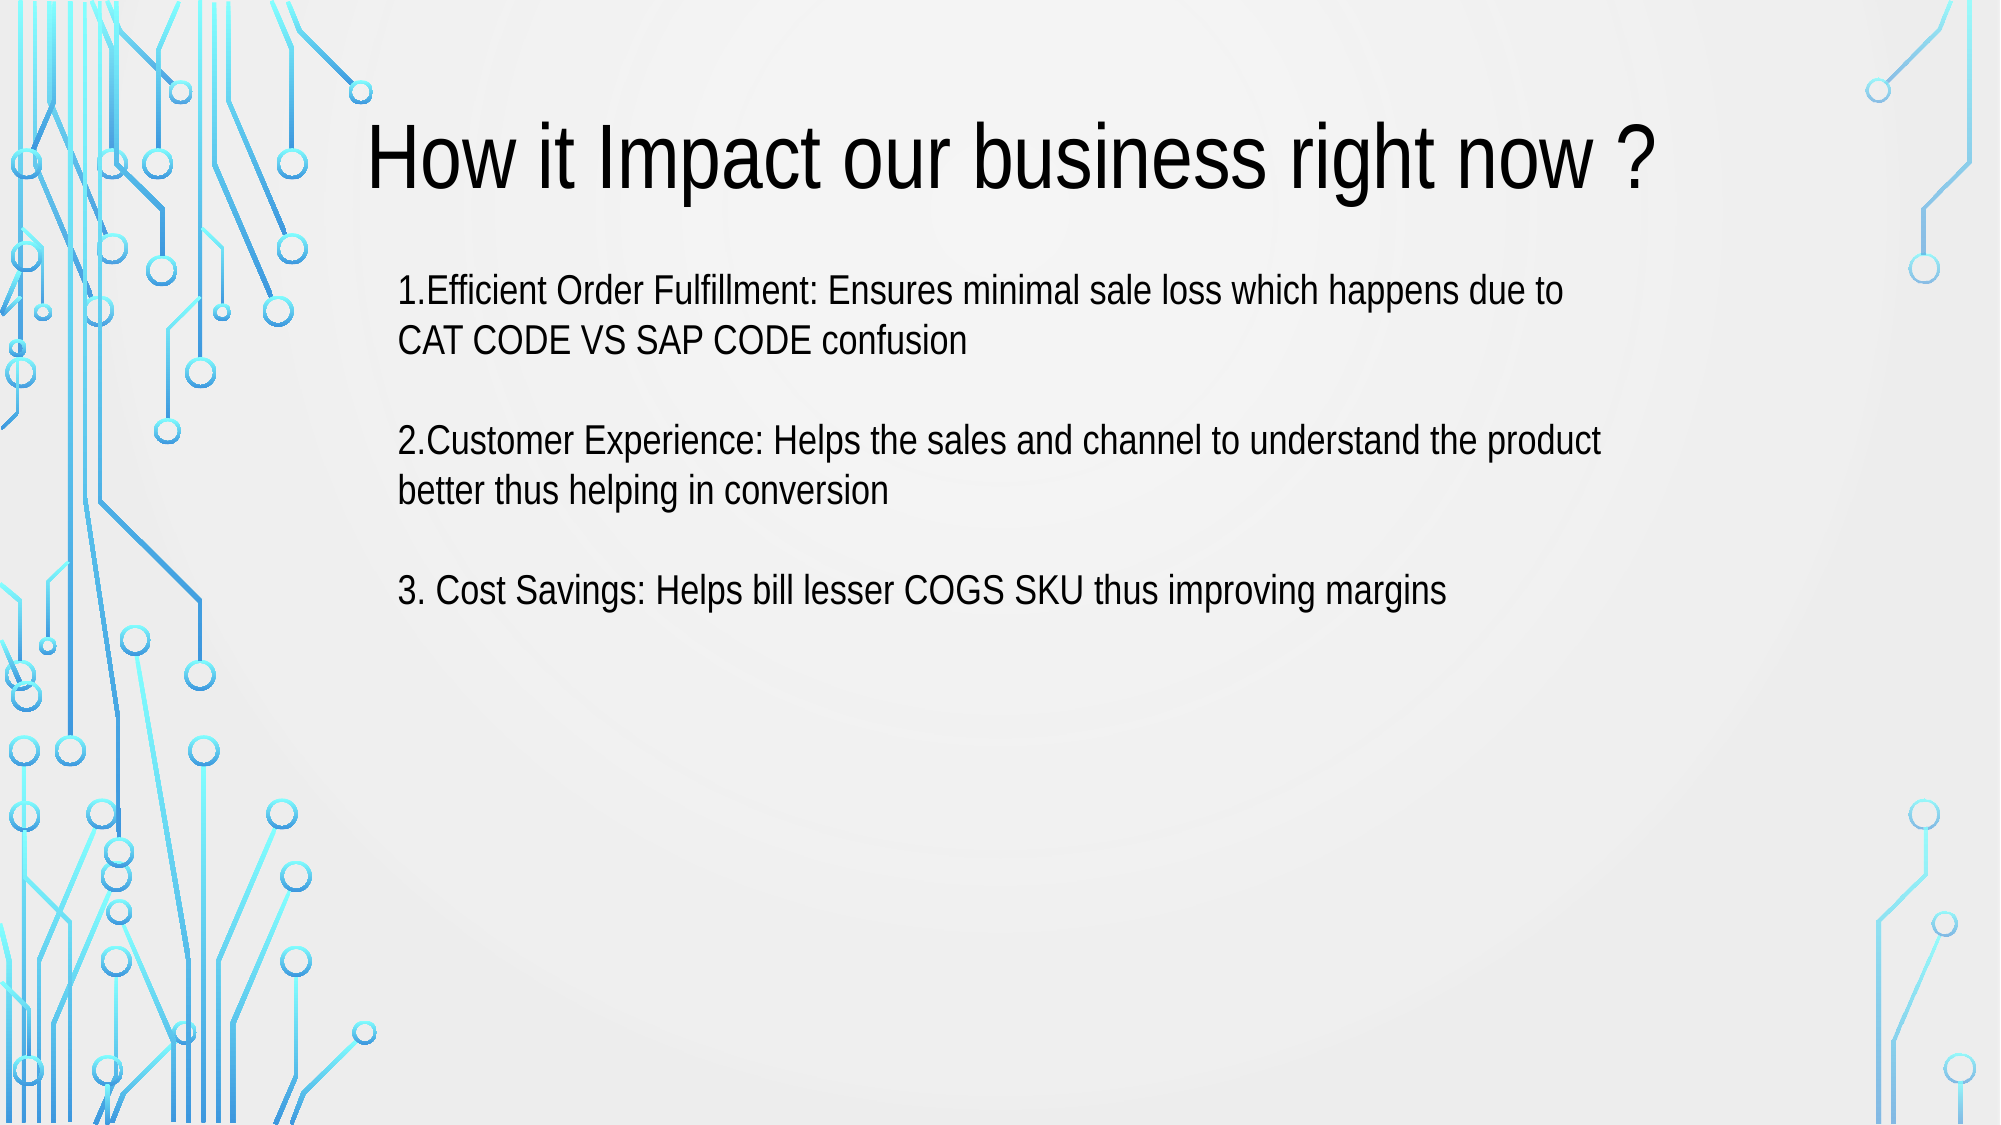

How it Impact our business right now ?
1.Efficient Order Fulfillment: Ensures minimal sale loss which happens due to CAT CODE VS SAP CODE confusion

2.Customer Experience: Helps the sales and channel to understand the product better thus helping in conversion

3. Cost Savings: Helps bill lesser COGS SKU thus improving margins
#